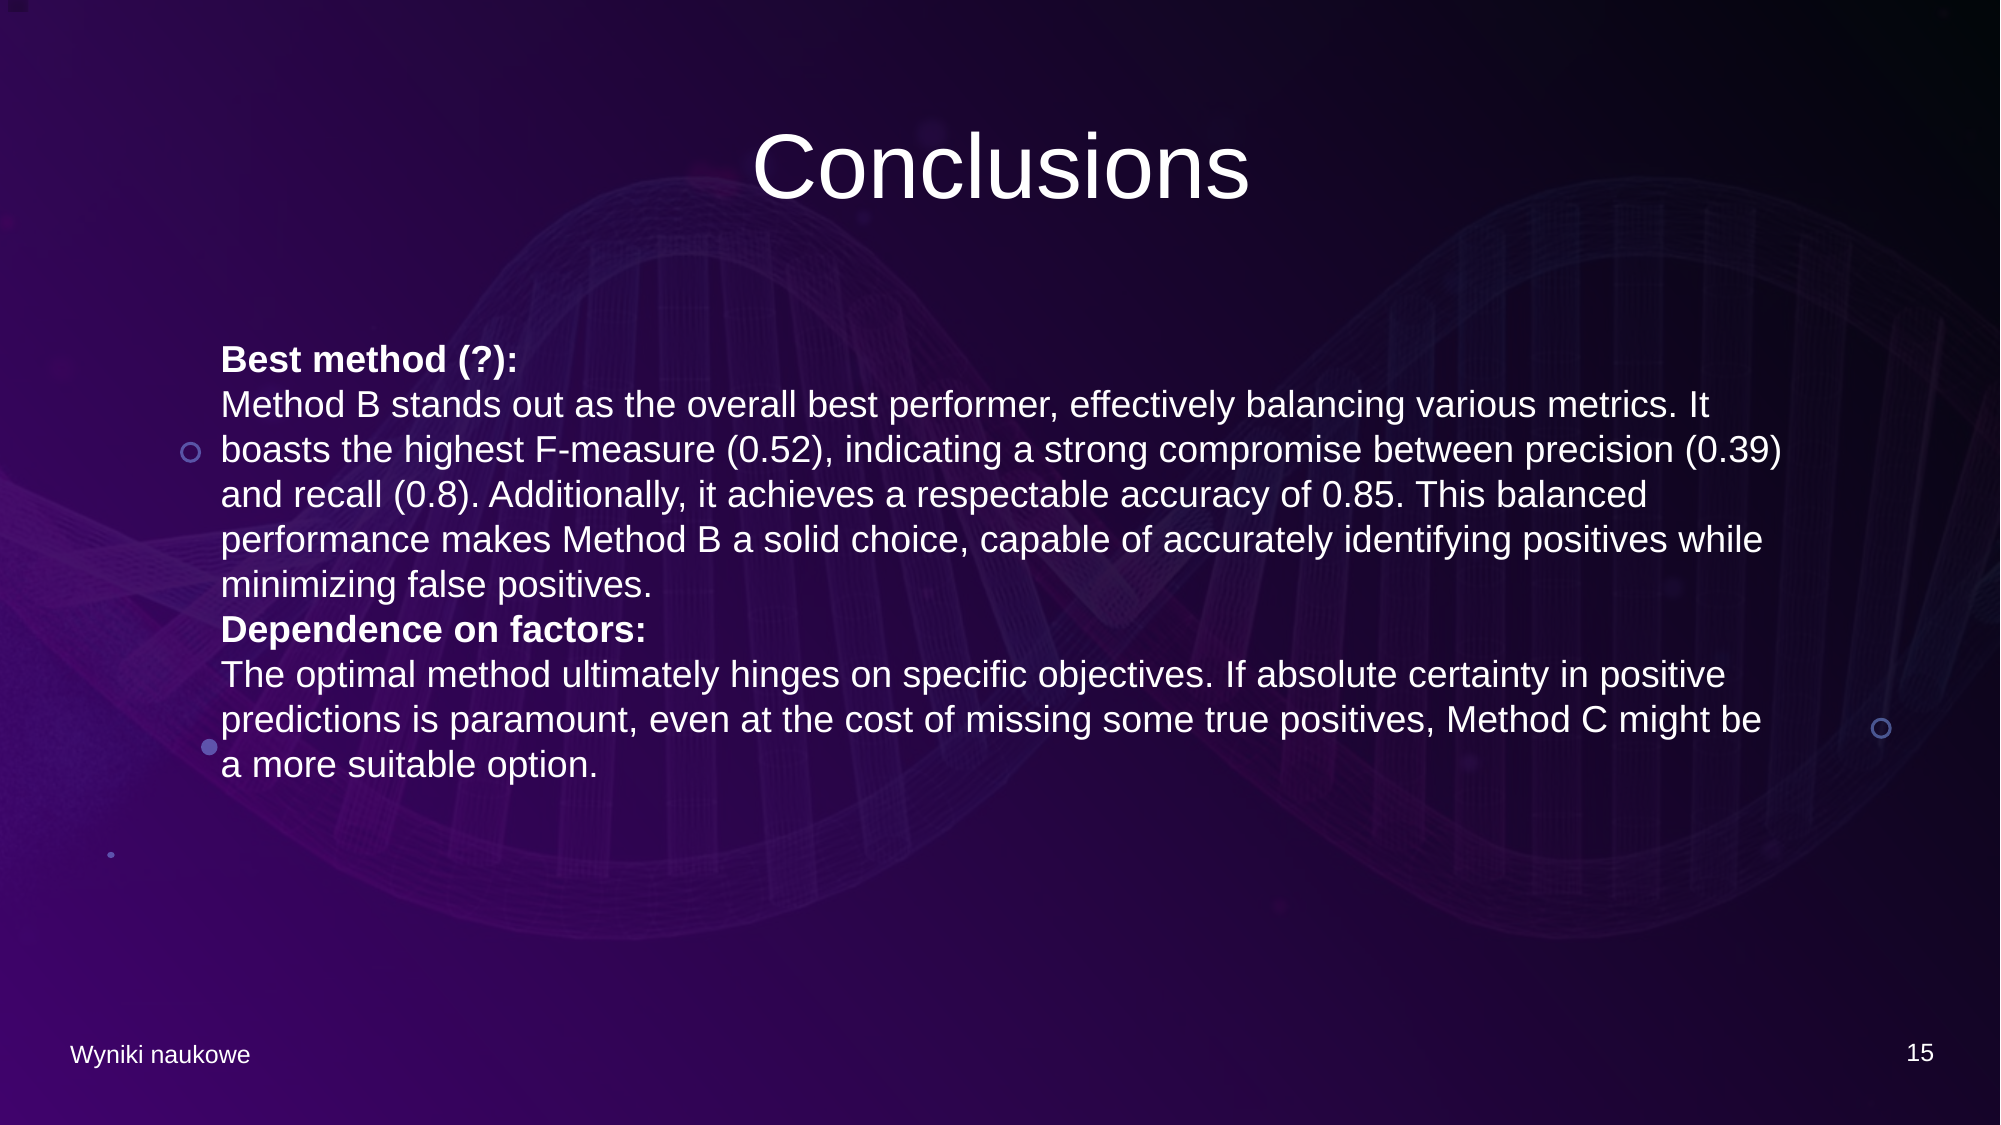

# Conclusions
Best method (?):
Method B stands out as the overall best performer, effectively balancing various metrics. It boasts the highest F-measure (0.52), indicating a strong compromise between precision (0.39) and recall (0.8). Additionally, it achieves a respectable accuracy of 0.85. This balanced performance makes Method B a solid choice, capable of accurately identifying positives while minimizing false positives.
Dependence on factors:
The optimal method ultimately hinges on specific objectives. If absolute certainty in positive predictions is paramount, even at the cost of missing some true positives, Method C might be a more suitable option.
15
Wyniki naukowe